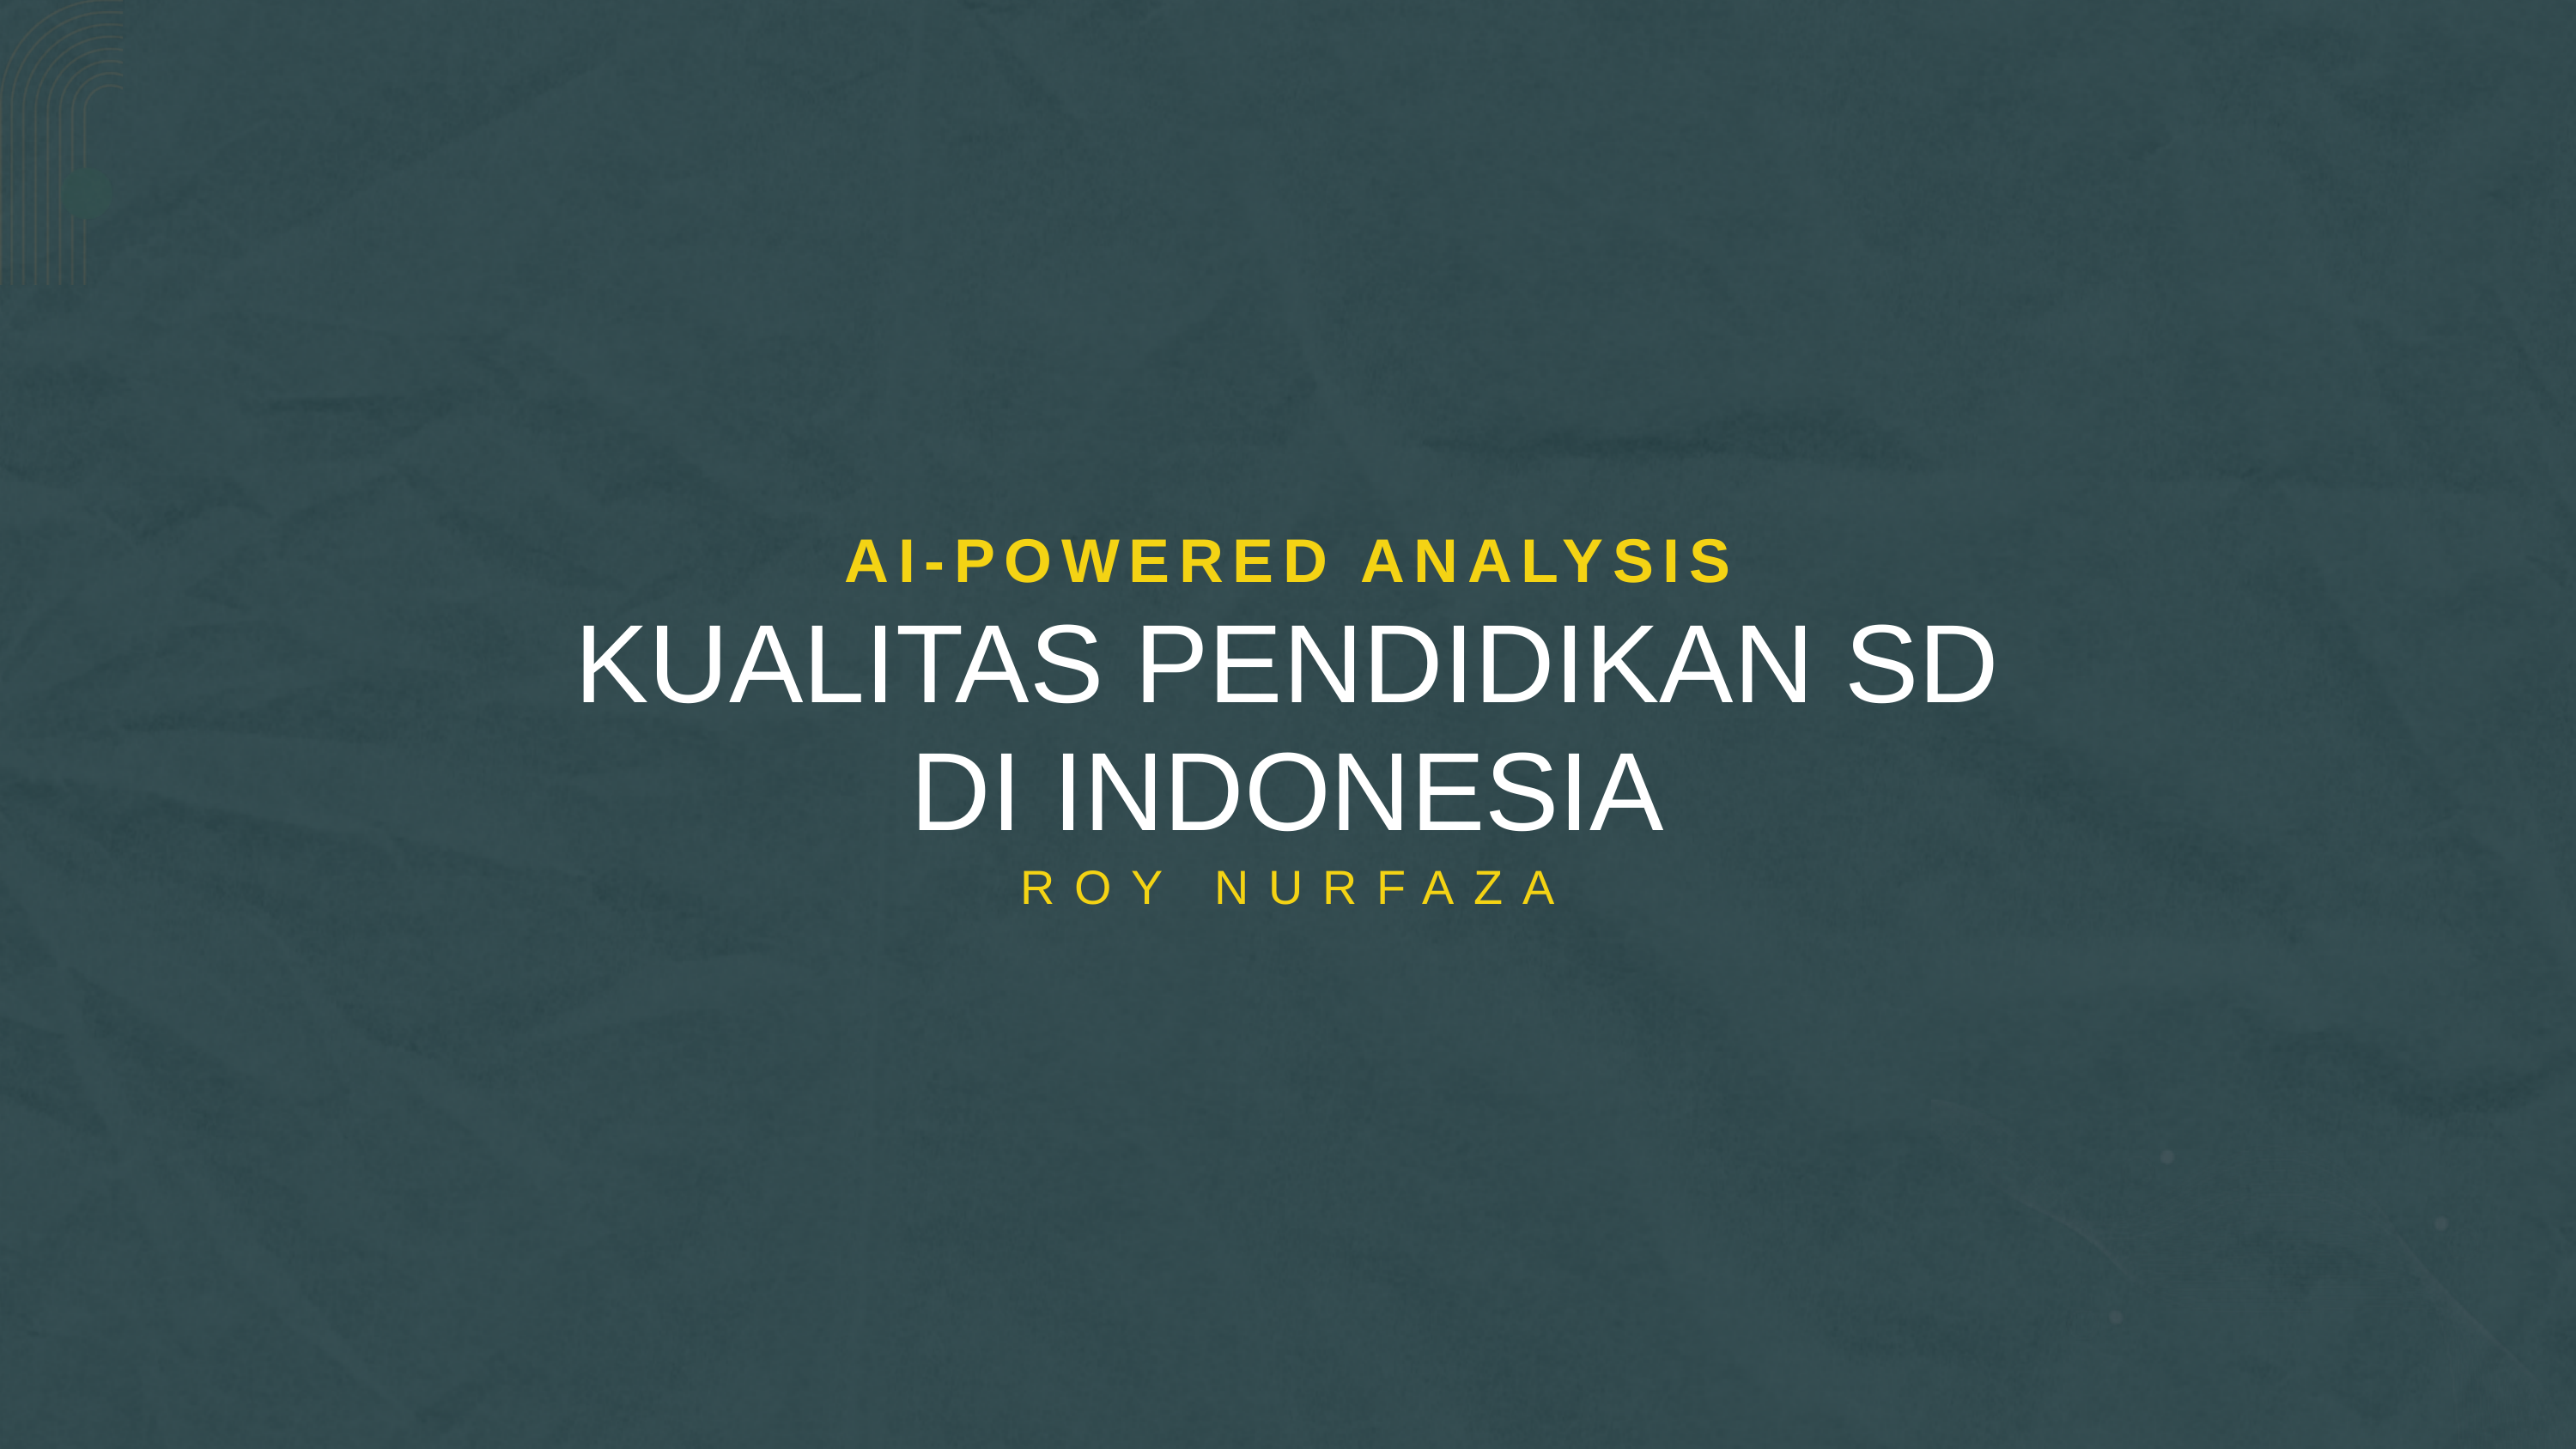

AI-POWERED ANALYSIS
KUALITAS PENDIDIKAN SD DI INDONESIA
ROY NURFAZA